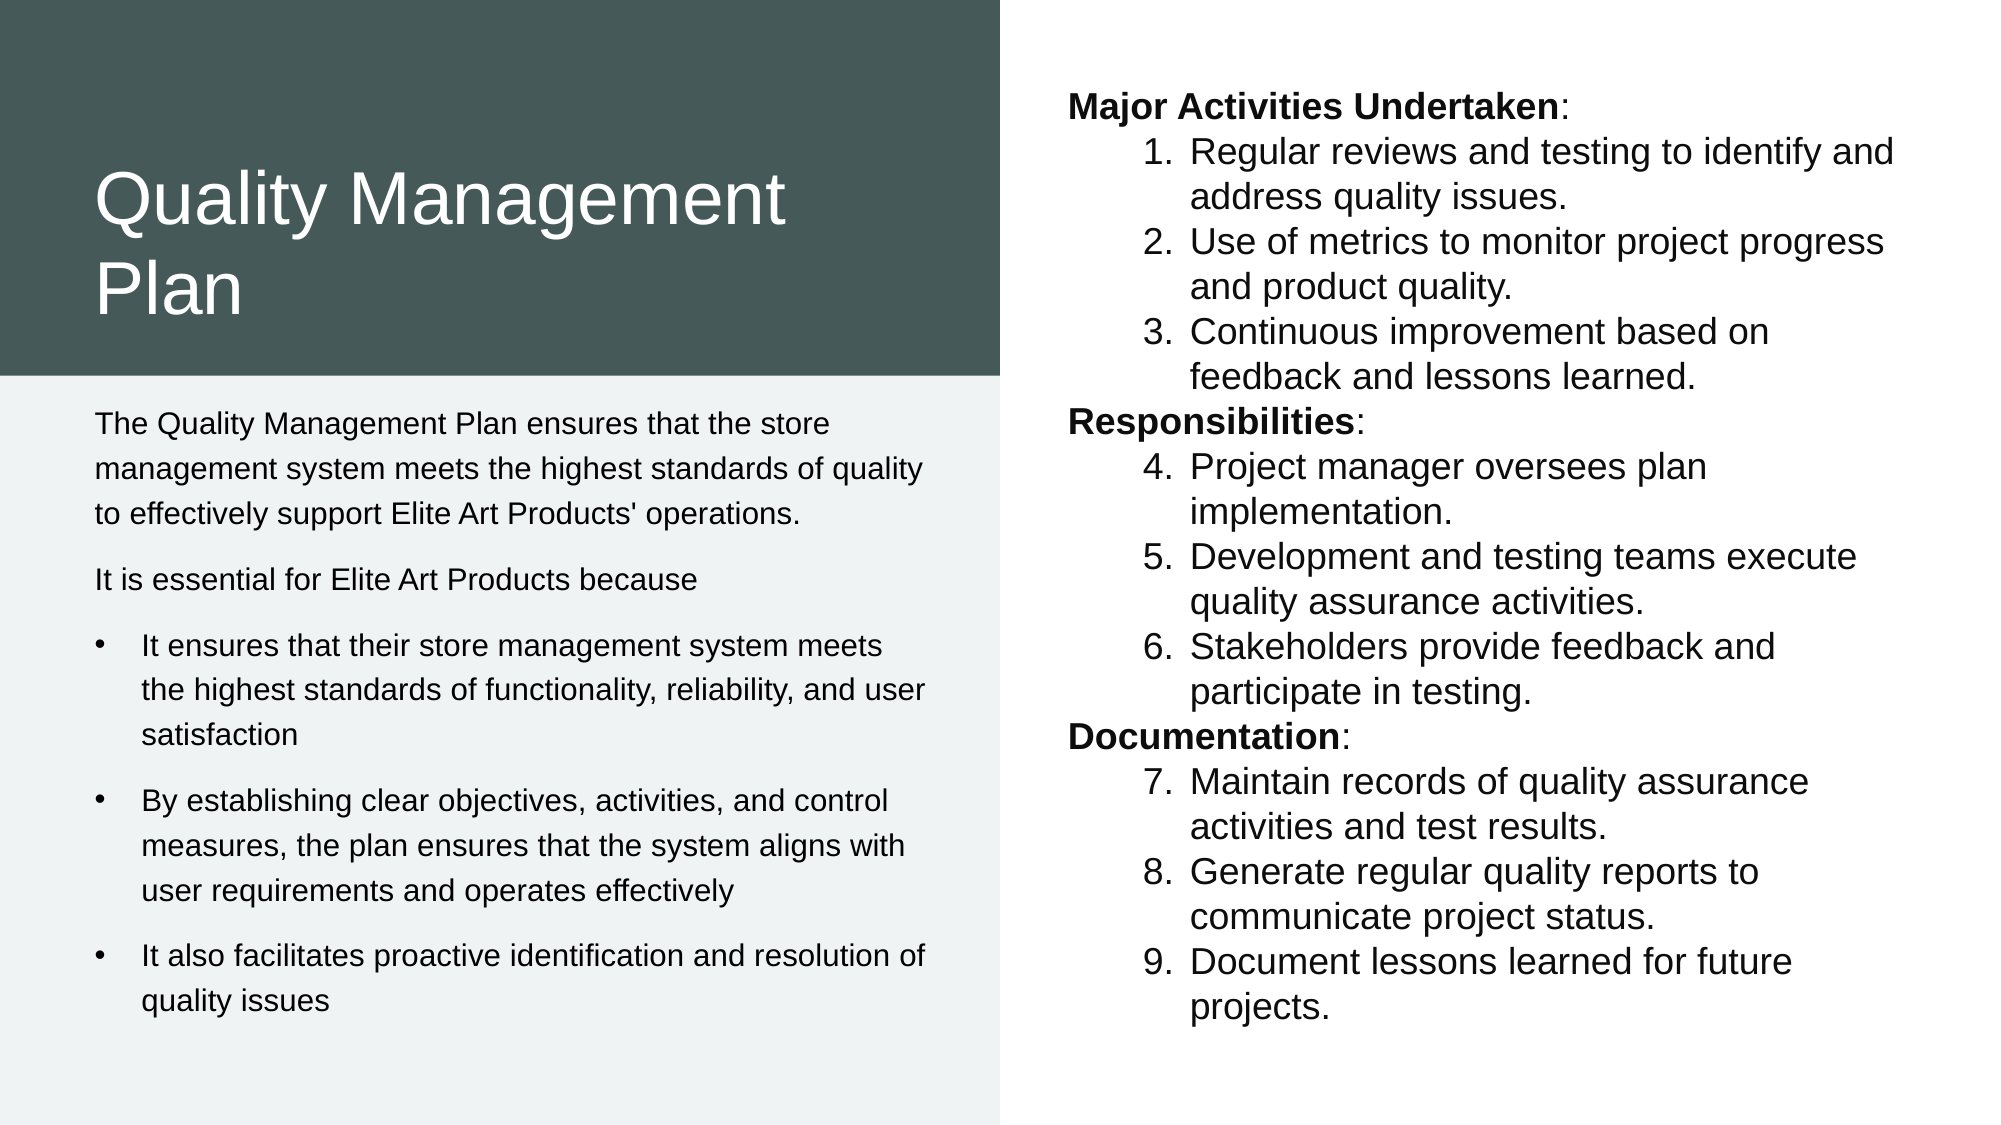

# Quality Management Plan
Major Activities Undertaken:
Regular reviews and testing to identify and address quality issues.
Use of metrics to monitor project progress and product quality.
Continuous improvement based on feedback and lessons learned.
Responsibilities:
Project manager oversees plan implementation.
Development and testing teams execute quality assurance activities.
Stakeholders provide feedback and participate in testing.
Documentation:
Maintain records of quality assurance activities and test results.
Generate regular quality reports to communicate project status.
Document lessons learned for future projects.
The Quality Management Plan ensures that the store management system meets the highest standards of quality to effectively support Elite Art Products' operations.
It is essential for Elite Art Products because
It ensures that their store management system meets the highest standards of functionality, reliability, and user satisfaction
By establishing clear objectives, activities, and control measures, the plan ensures that the system aligns with user requirements and operates effectively
It also facilitates proactive identification and resolution of quality issues